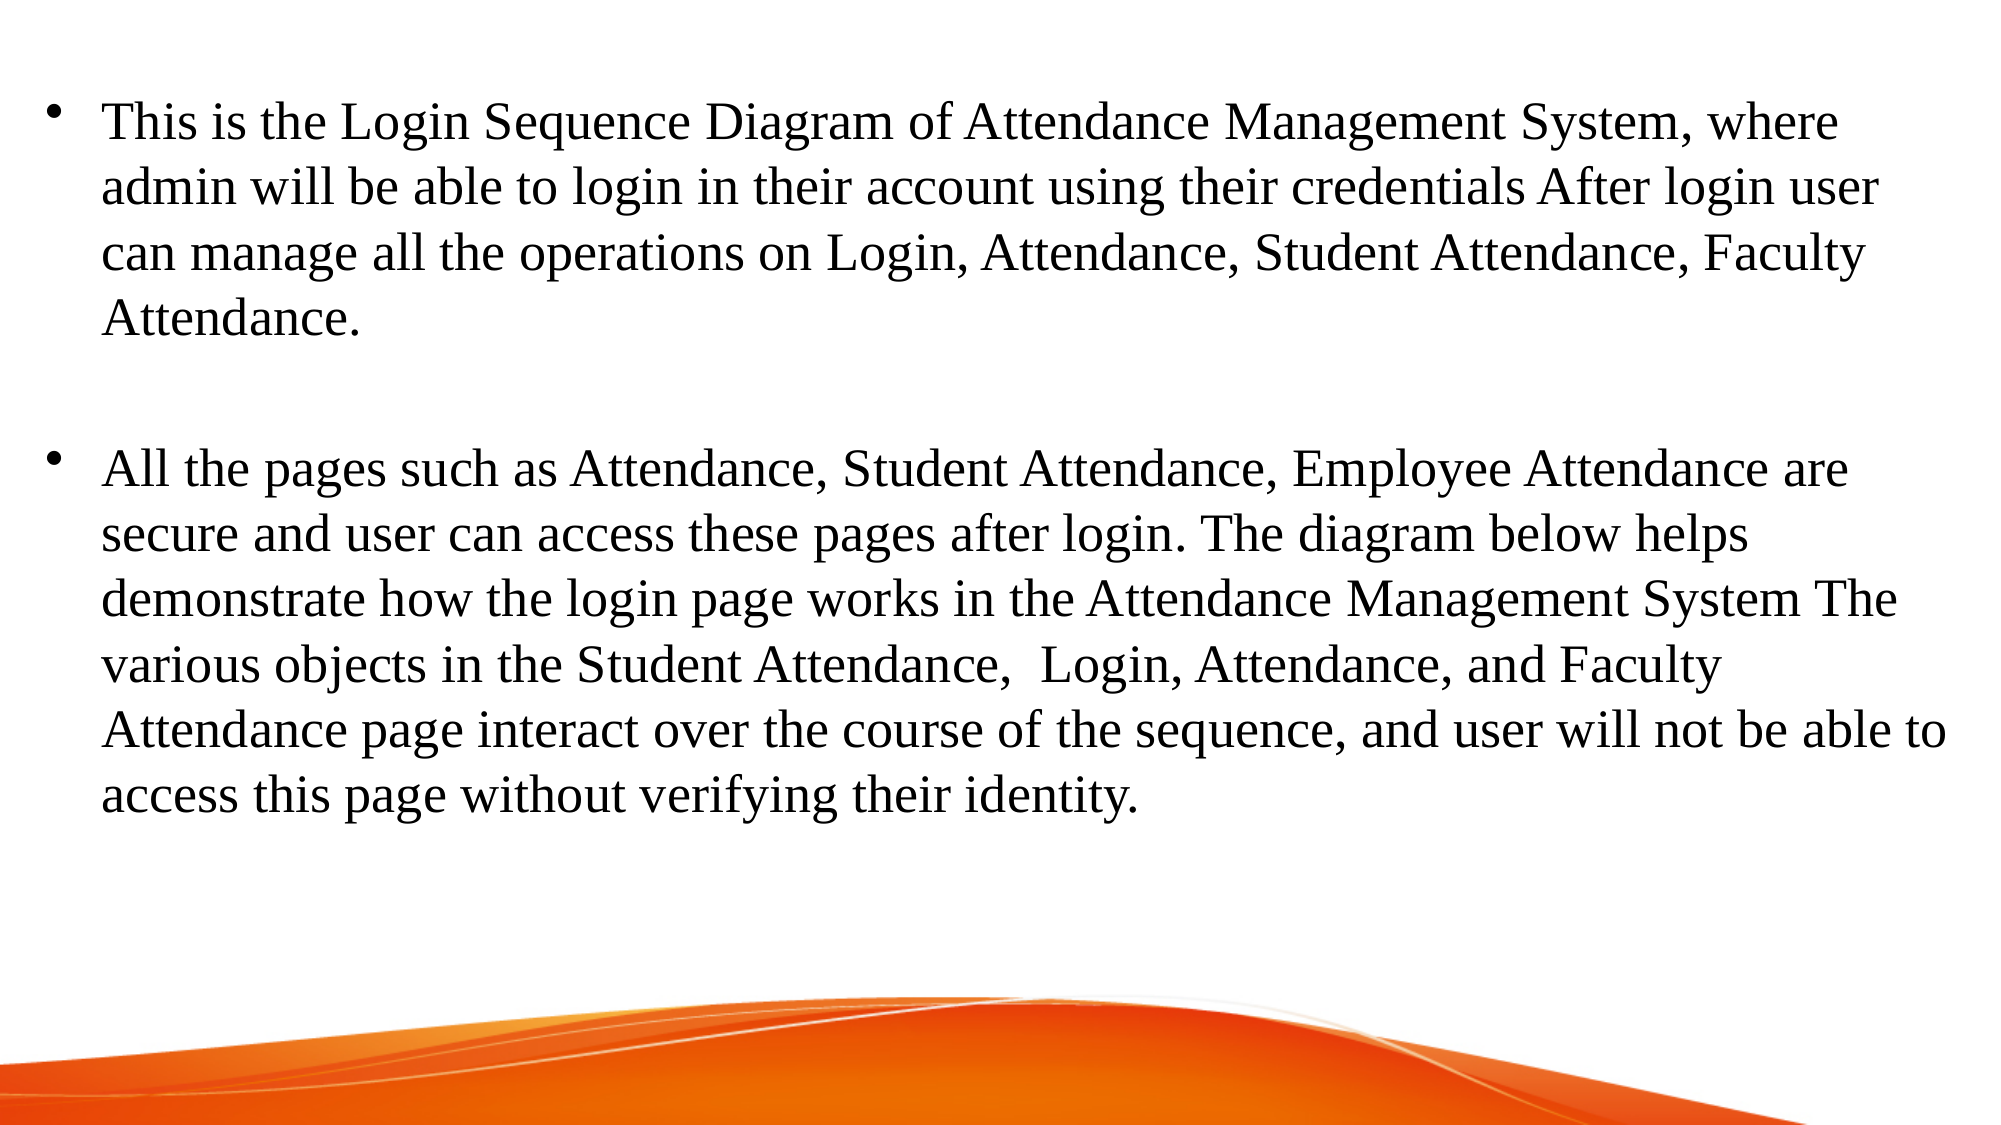

This is the Login Sequence Diagram of Attendance Management System, where admin will be able to login in their account using their credentials After login user can manage all the operations on Login, Attendance, Student Attendance, Faculty Attendance.

All the pages such as Attendance, Student Attendance, Employee Attendance are secure and user can access these pages after login. The diagram below helps demonstrate how the login page works in the Attendance Management System The various objects in the Student Attendance,  Login, Attendance, and Faculty Attendance page interact over the course of the sequence, and user will not be able to access this page without verifying their identity.

# Login Sequence Diagram of Attendance Management System: